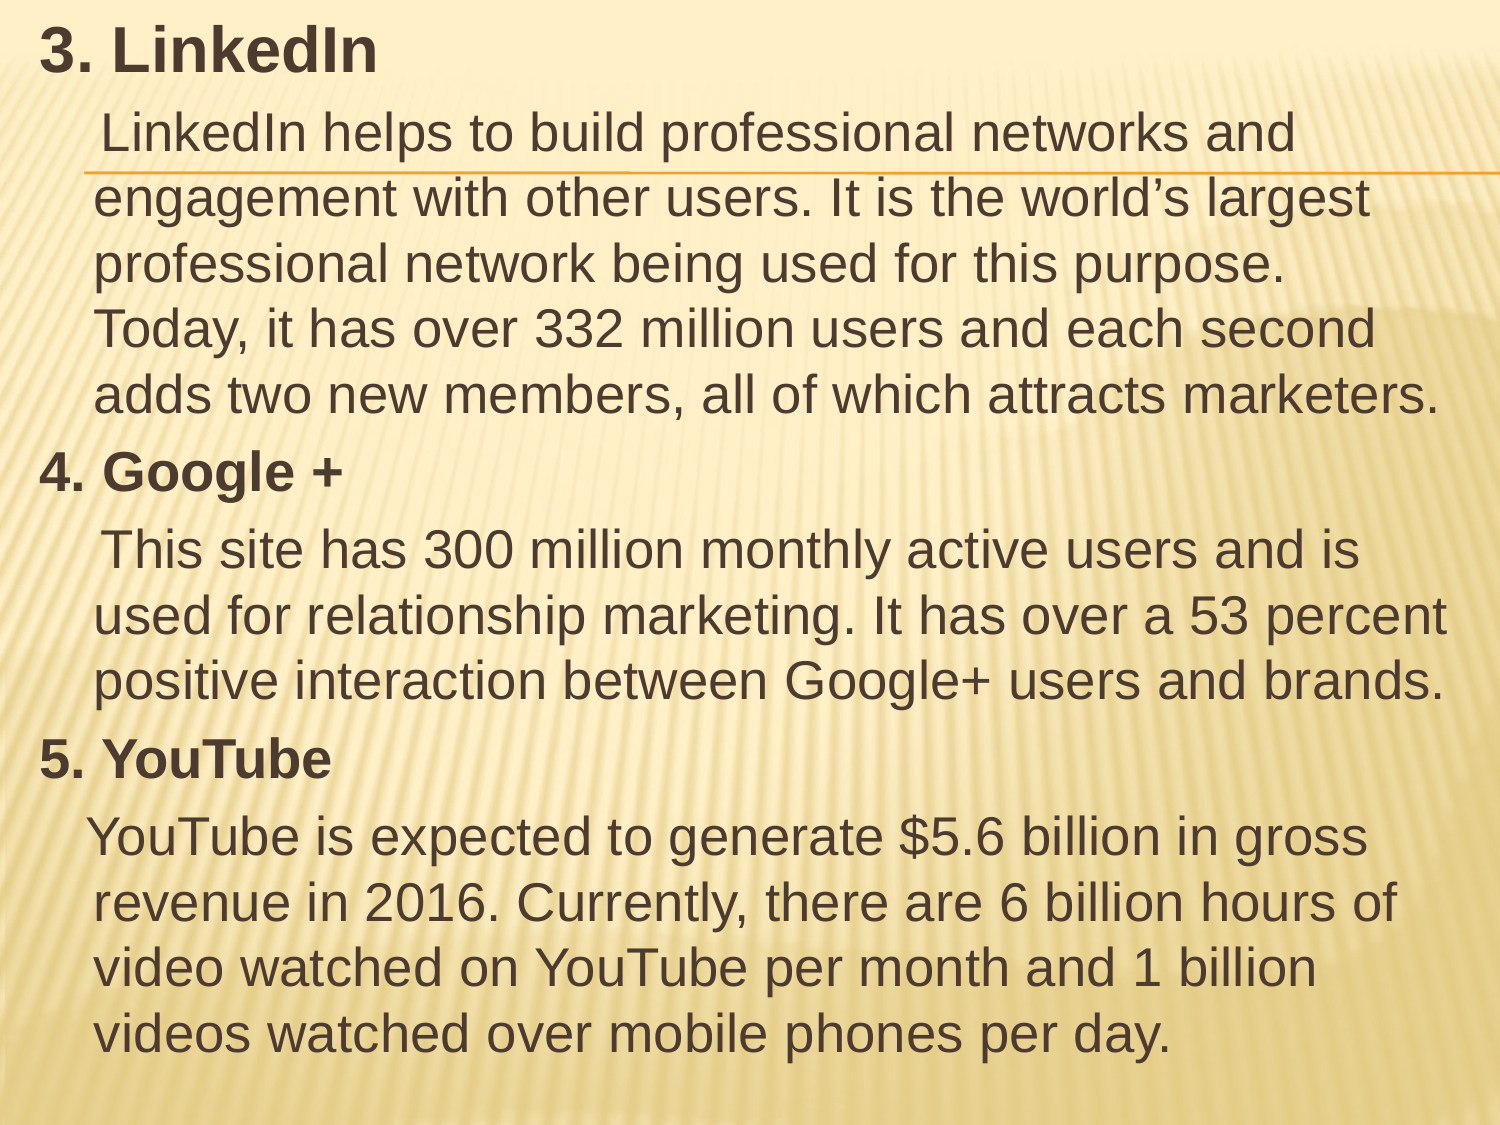

3. LinkedIn
    LinkedIn helps to build professional networks and engagement with other users. It is the world’s largest professional network being used for this purpose. Today, it has over 332 million users and each second adds two new members, all of which attracts marketers.
4. Google +
    This site has 300 million monthly active users and is used for relationship marketing. It has over a 53 percent positive interaction between Google+ users and brands.
5. YouTube
   YouTube is expected to generate $5.6 billion in gross revenue in 2016. Currently, there are 6 billion hours of video watched on YouTube per month and 1 billion videos watched over mobile phones per day.